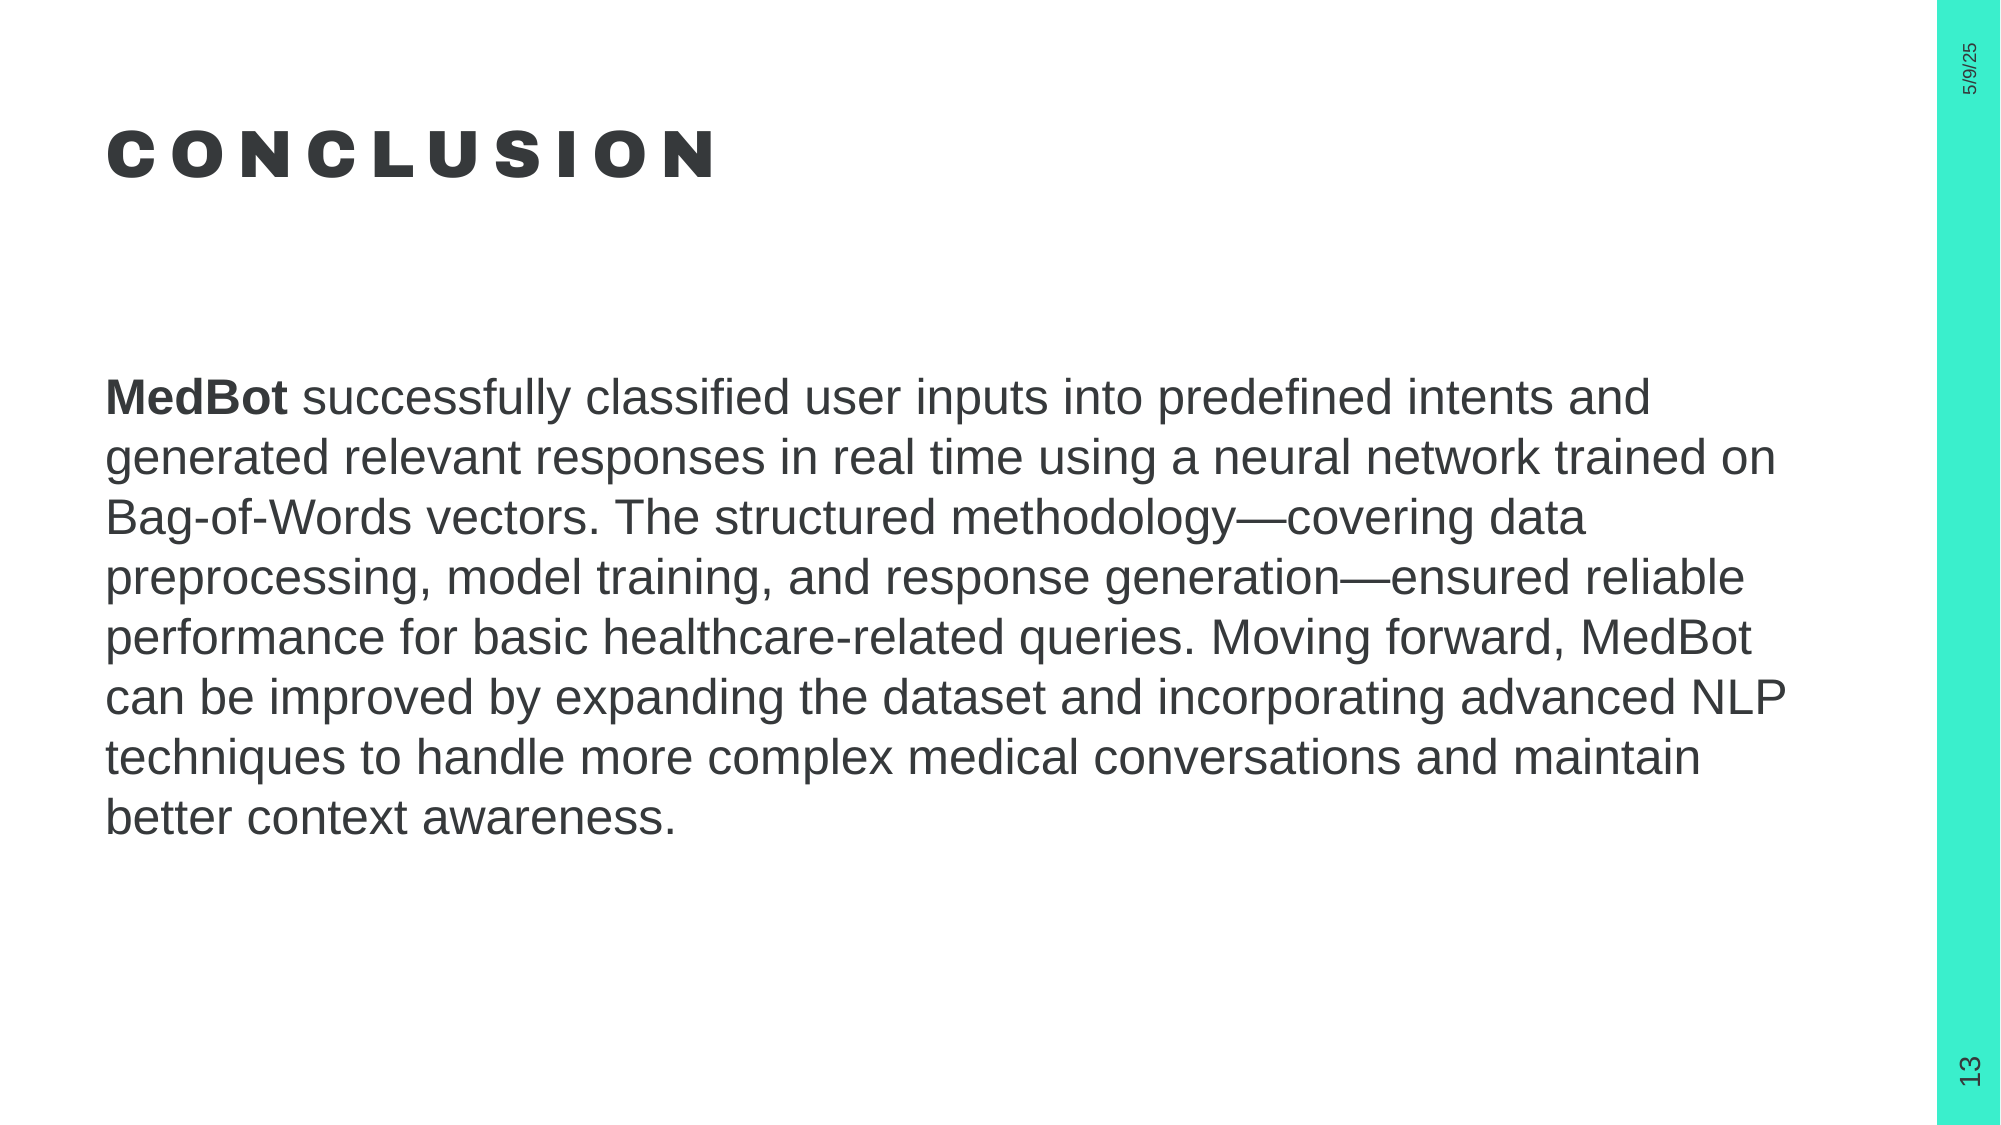

5/9/25
# Conclusion
MedBot successfully classified user inputs into predefined intents and generated relevant responses in real time using a neural network trained on Bag-of-Words vectors. The structured methodology—covering data preprocessing, model training, and response generation—ensured reliable performance for basic healthcare-related queries. Moving forward, MedBot can be improved by expanding the dataset and incorporating advanced NLP techniques to handle more complex medical conversations and maintain better context awareness.
13